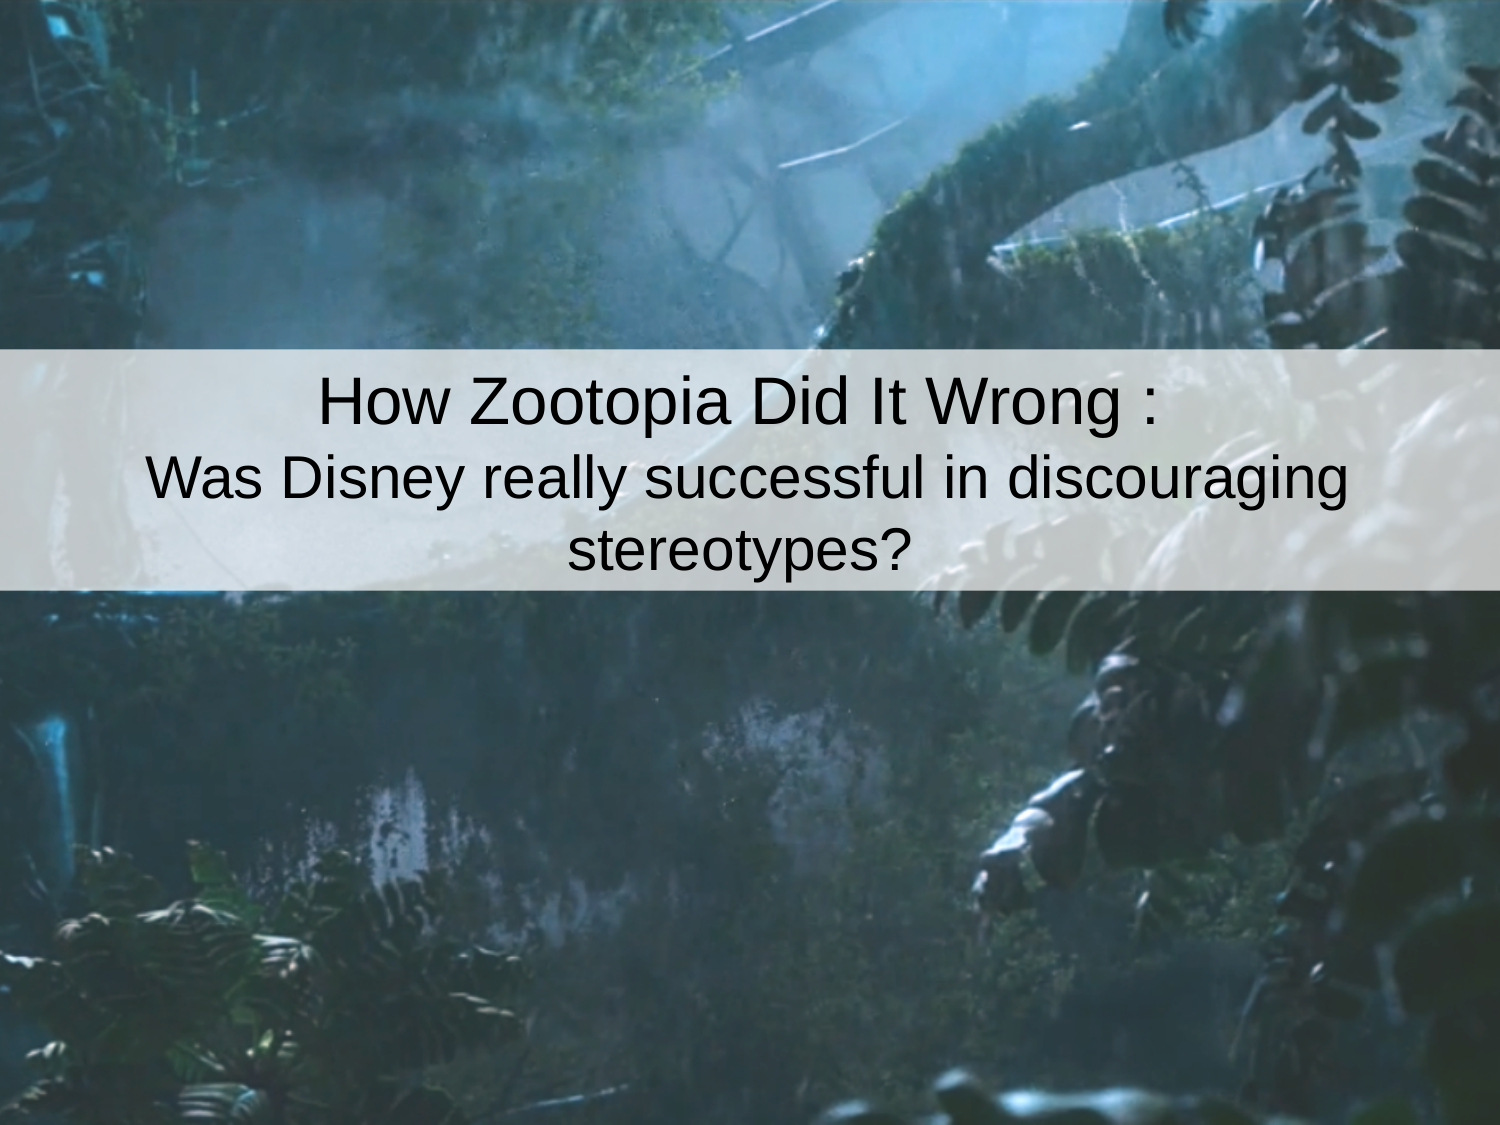

# How Zootopia Did It Wrong : Was Disney really successful in discouraging stereotypes?